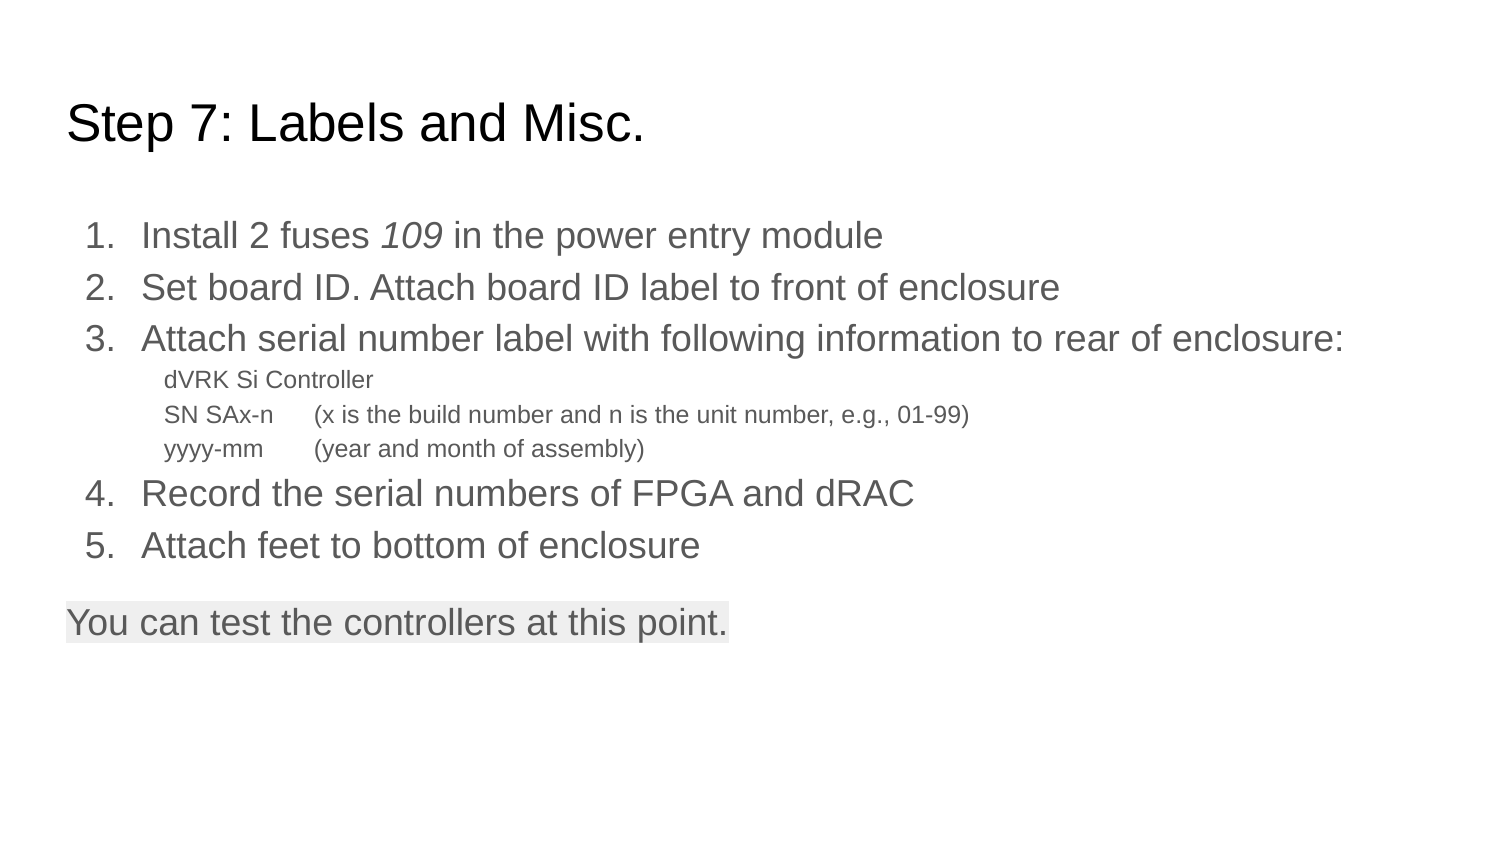

# Step 7: Labels and Misc.
Install 2 fuses 109 in the power entry module
Set board ID. Attach board ID label to front of enclosure
Attach serial number label with following information to rear of enclosure:
dVRK Si Controller
SN SAx-n	(x is the build number and n is the unit number, e.g., 01-99)
yyyy-mm	(year and month of assembly)
Record the serial numbers of FPGA and dRAC
Attach feet to bottom of enclosure
You can test the controllers at this point.